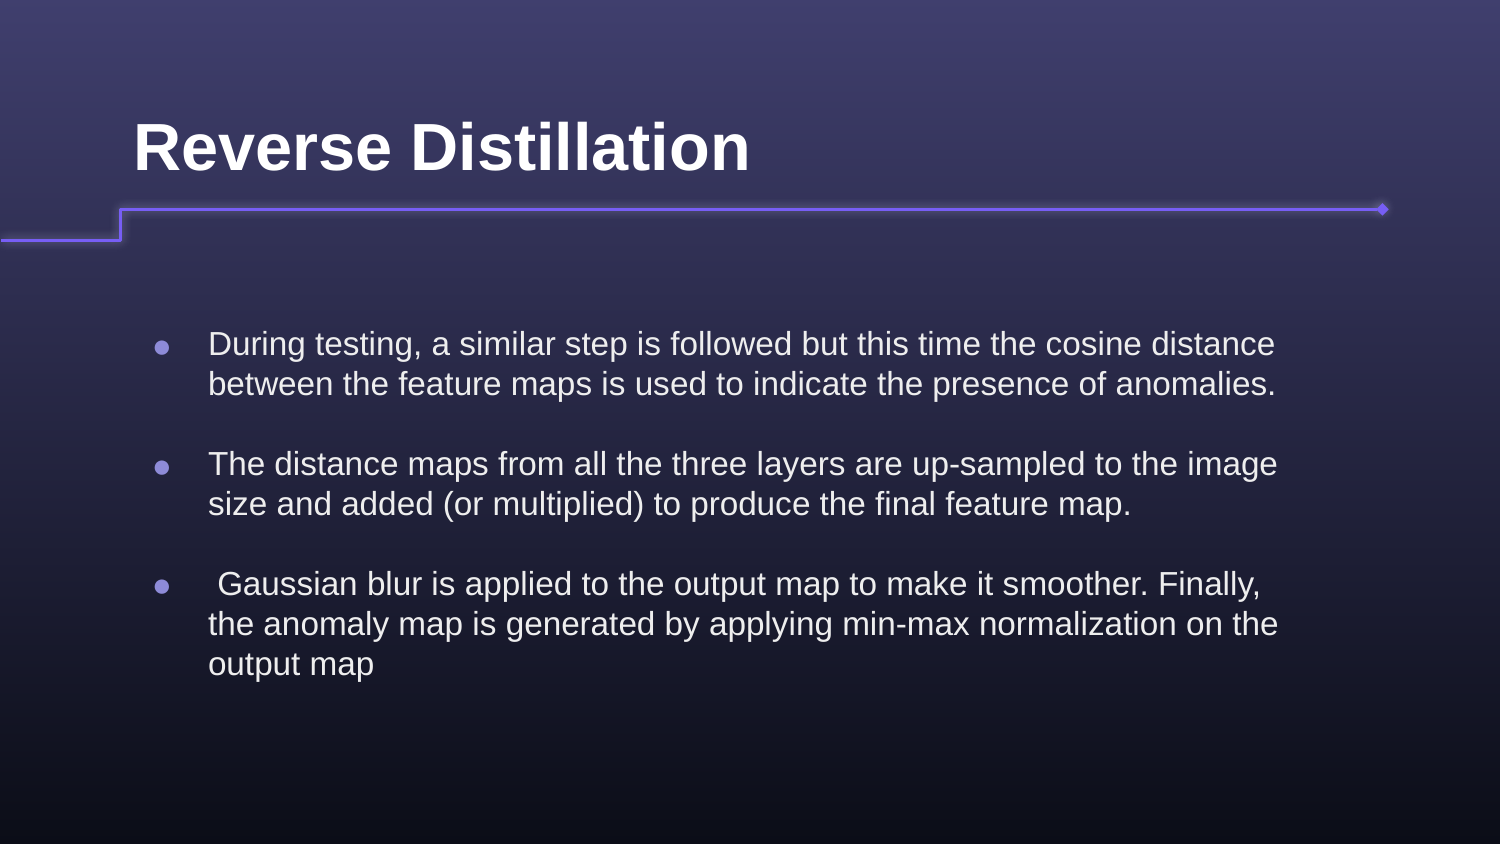

# Reverse Distillation
During testing, a similar step is followed but this time the cosine distance between the feature maps is used to indicate the presence of anomalies.

The distance maps from all the three layers are up-sampled to the image size and added (or multiplied) to produce the final feature map.

 Gaussian blur is applied to the output map to make it smoother. Finally, the anomaly map is generated by applying min-max normalization on the output map